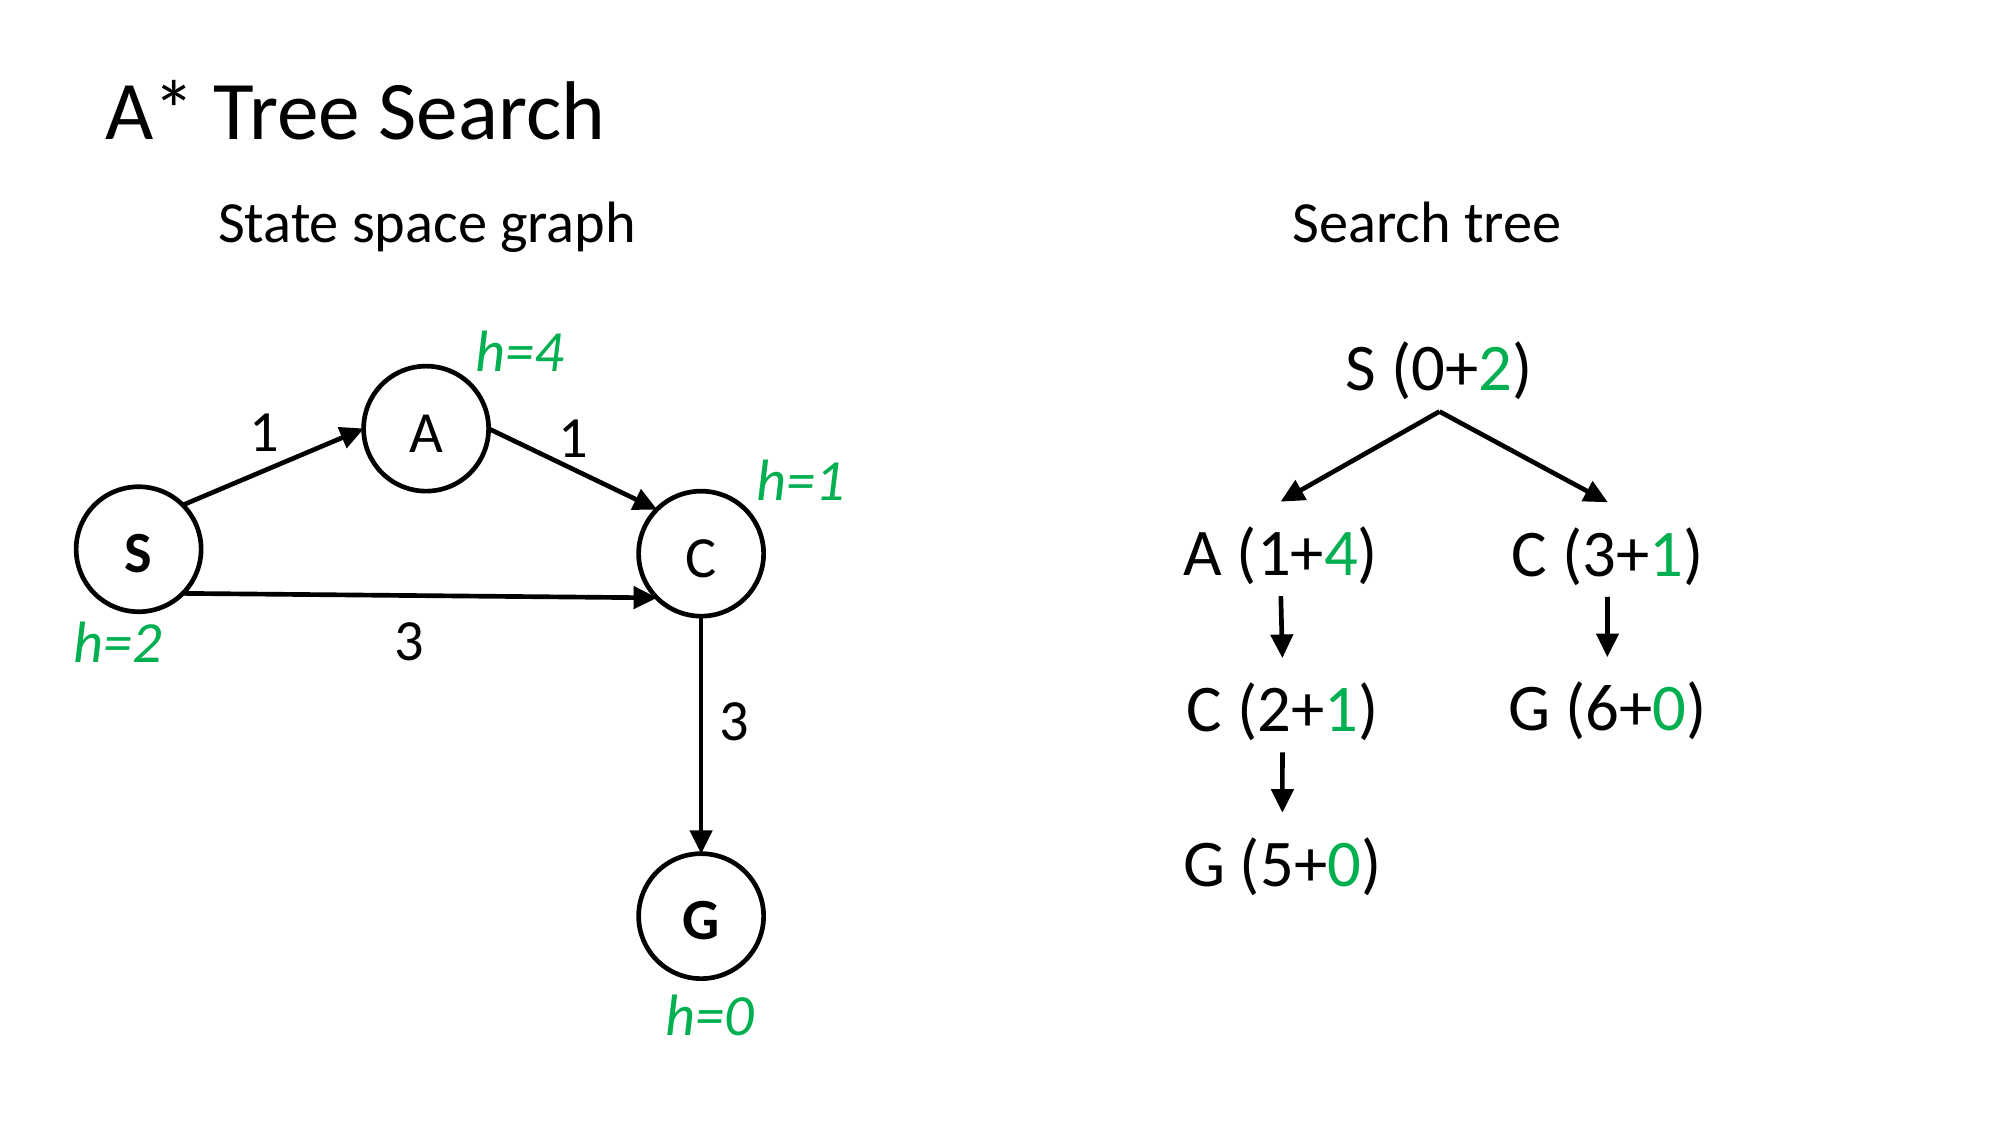

# A* Tree Search
State space graph
Search tree
h=4
h=1
h=2
h=0
S (0+2)
A
1
1
A (1+4)
S
C
C (3+1)
3
C (2+1)
G (6+0)
3
G (5+0)
G